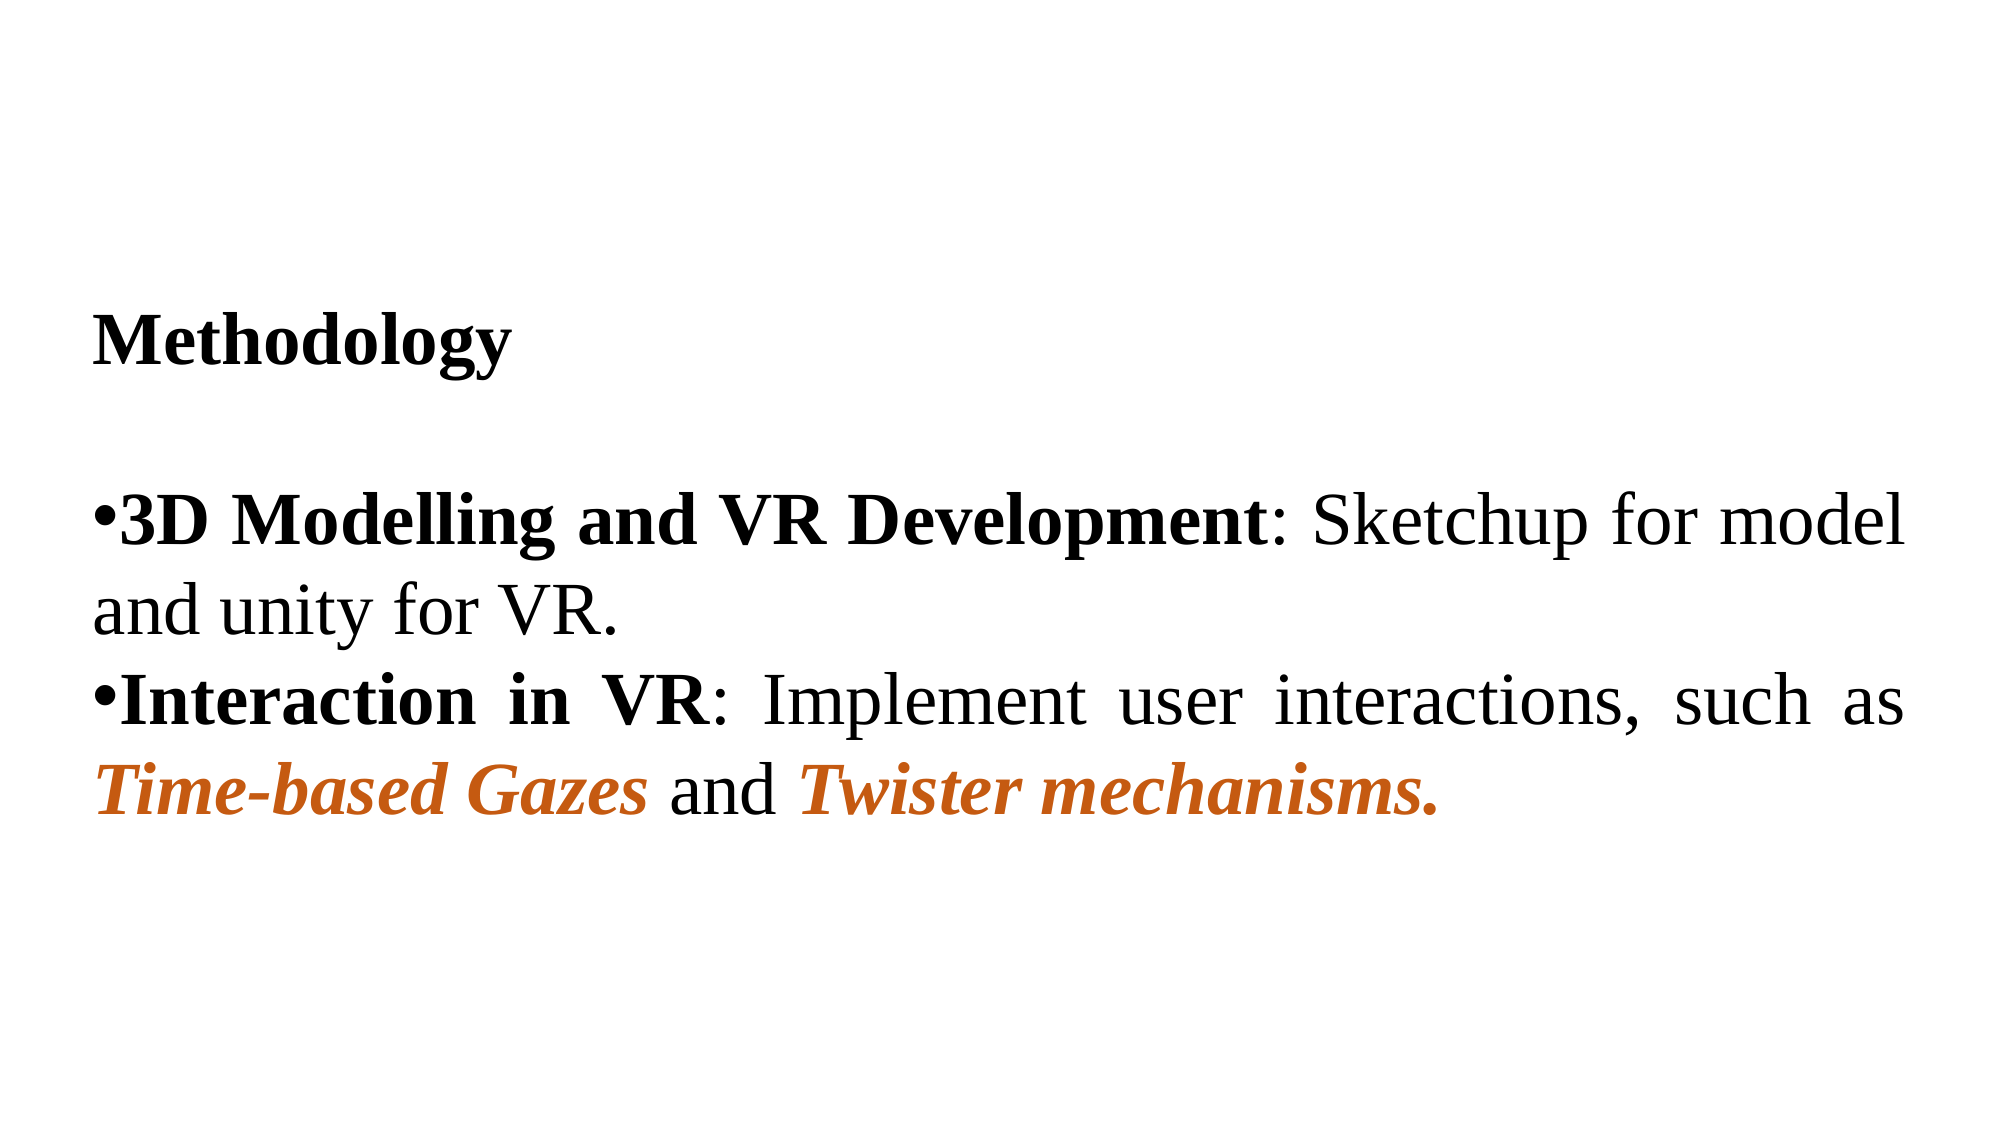

Methodology

3D Modelling and VR Development: Sketchup for model and unity for VR.
Interaction in VR: Implement user interactions, such as Time-based Gazes and Twister mechanisms.